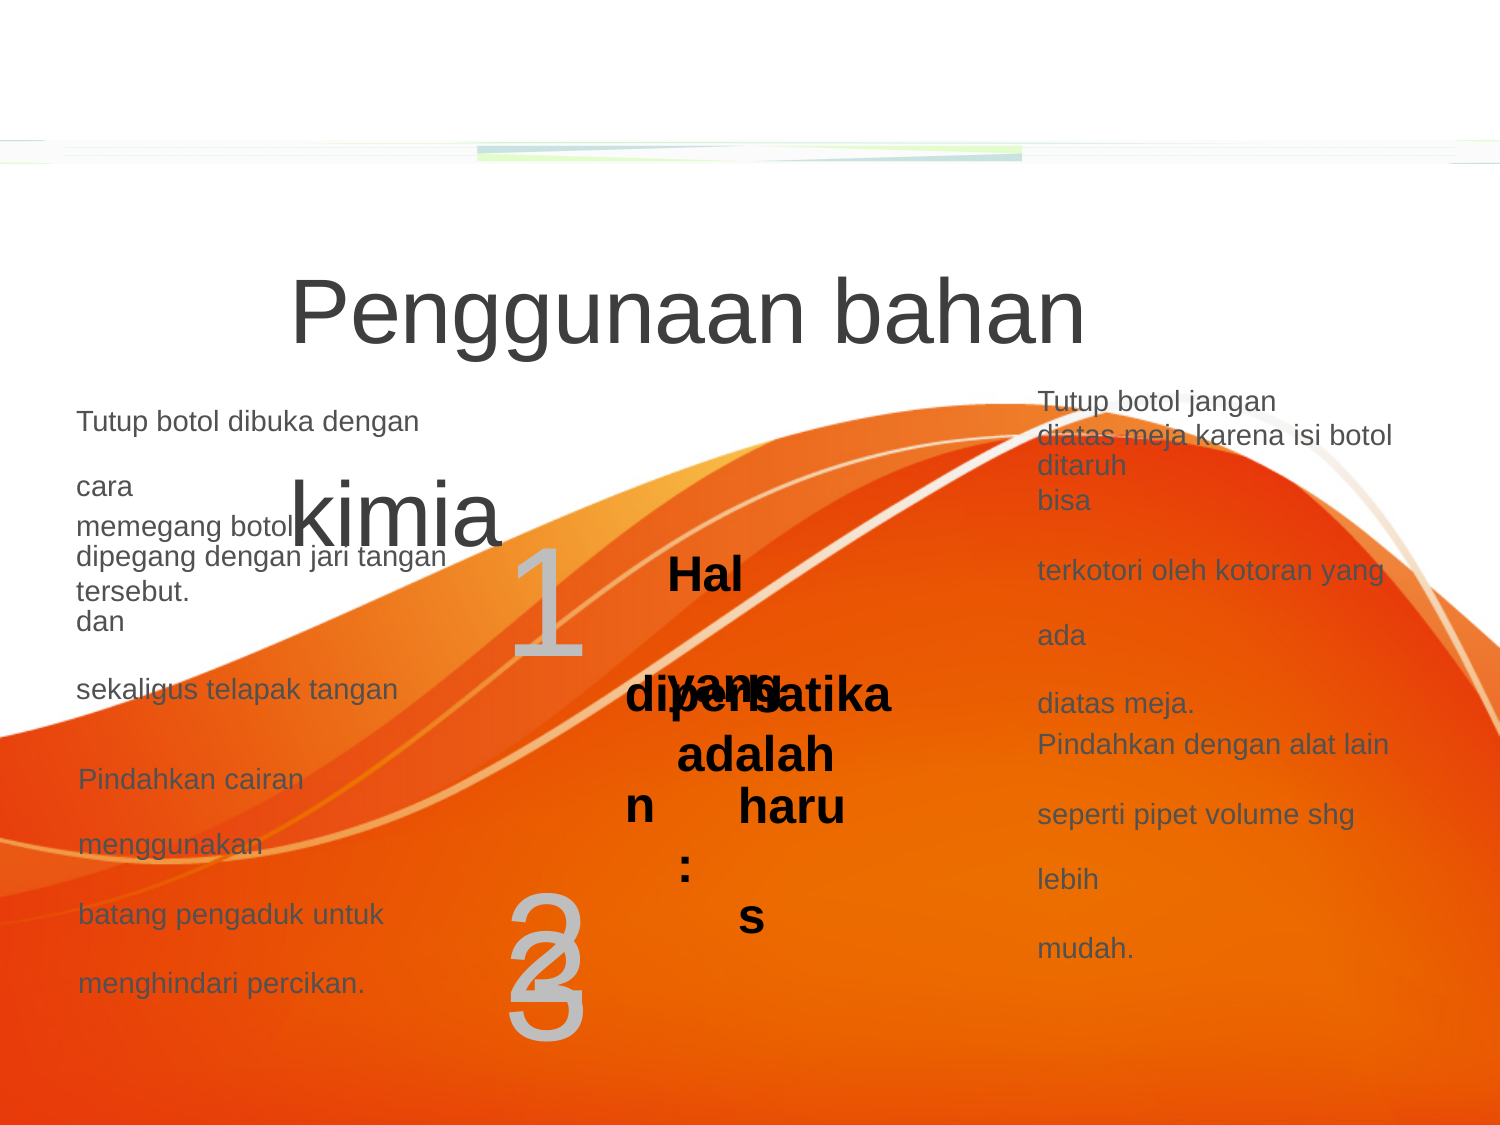

Penggunaan bahan kimia
1 2
Tutup botol jangan ditaruh
Tutup botol dibuka dengan cara
dipegang dengan jari tangan dan
sekaligus telapak tangan
diatas meja karena isi botol bisa
terkotori oleh kotoran yang ada
diatas meja.
memegang botol tersebut.
Hal yang
harus
diperhatikan
adalah :
Pindahkan dengan alat lain
seperti pipet volume shg lebih
mudah.
3 4
Pindahkan cairan menggunakan
batang pengaduk untuk
menghindari percikan.